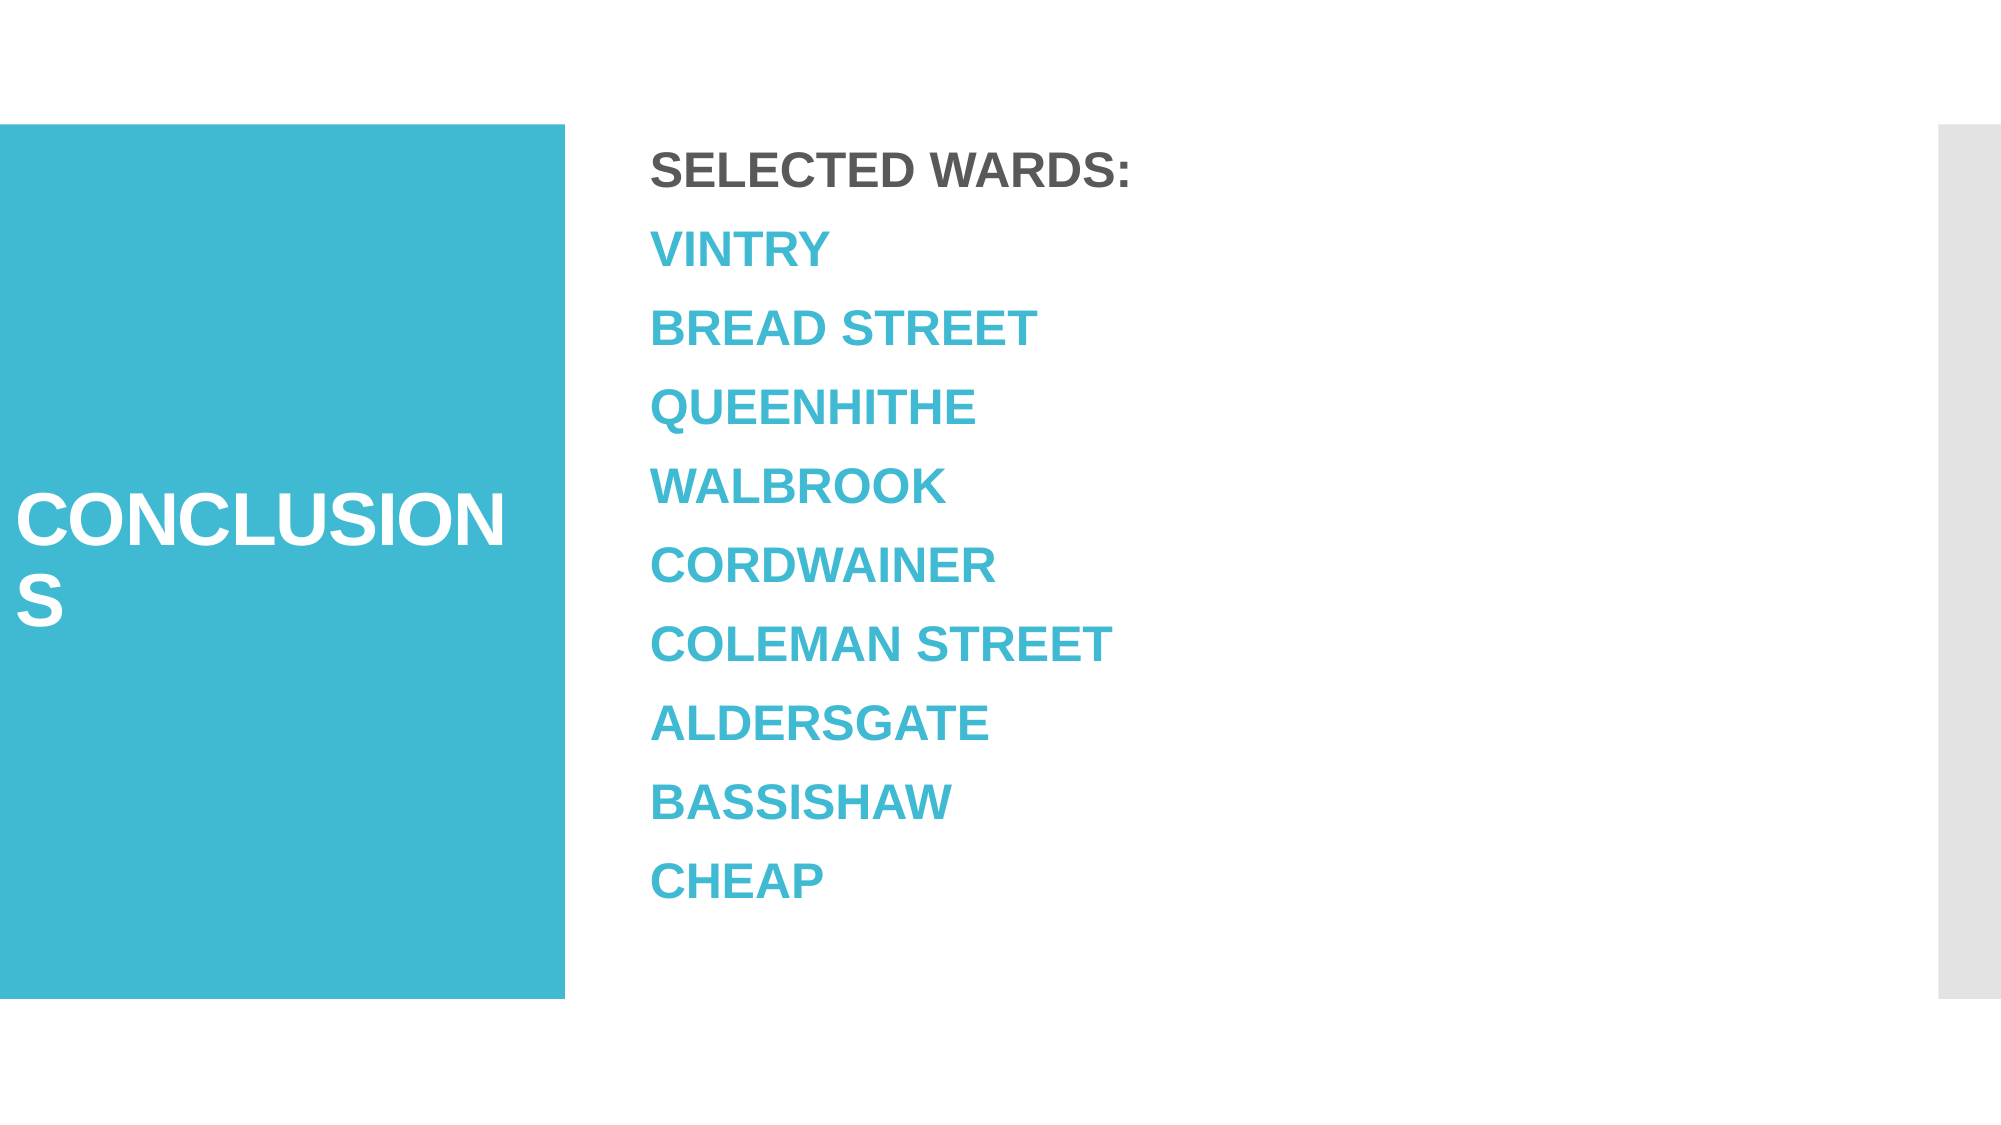

SELECTED WARDS:
VINTRY
BREAD STREET
QUEENHITHE
WALBROOK
CORDWAINER
COLEMAN STREET
ALDERSGATE
BASSISHAW
CHEAP

# CONCLUSIONS